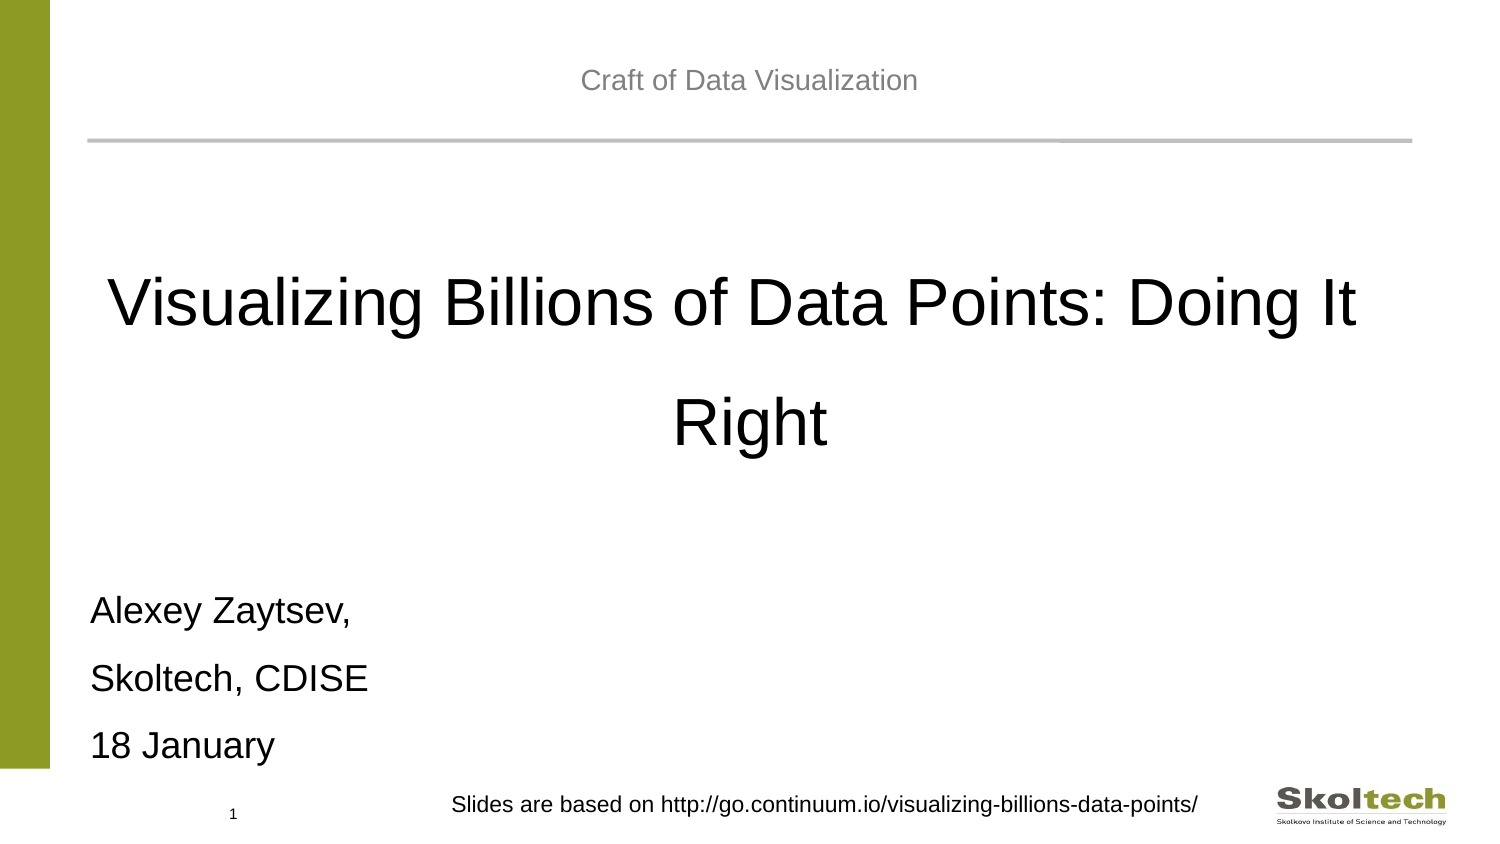

Craft of Data Visualization

Visualizing Billions of Data Points: Doing It Right

Alexey Zaytsev,
Skoltech, CDISE
18 January
Slides are based on http://go.continuum.io/visualizing-billions-data-points/
1